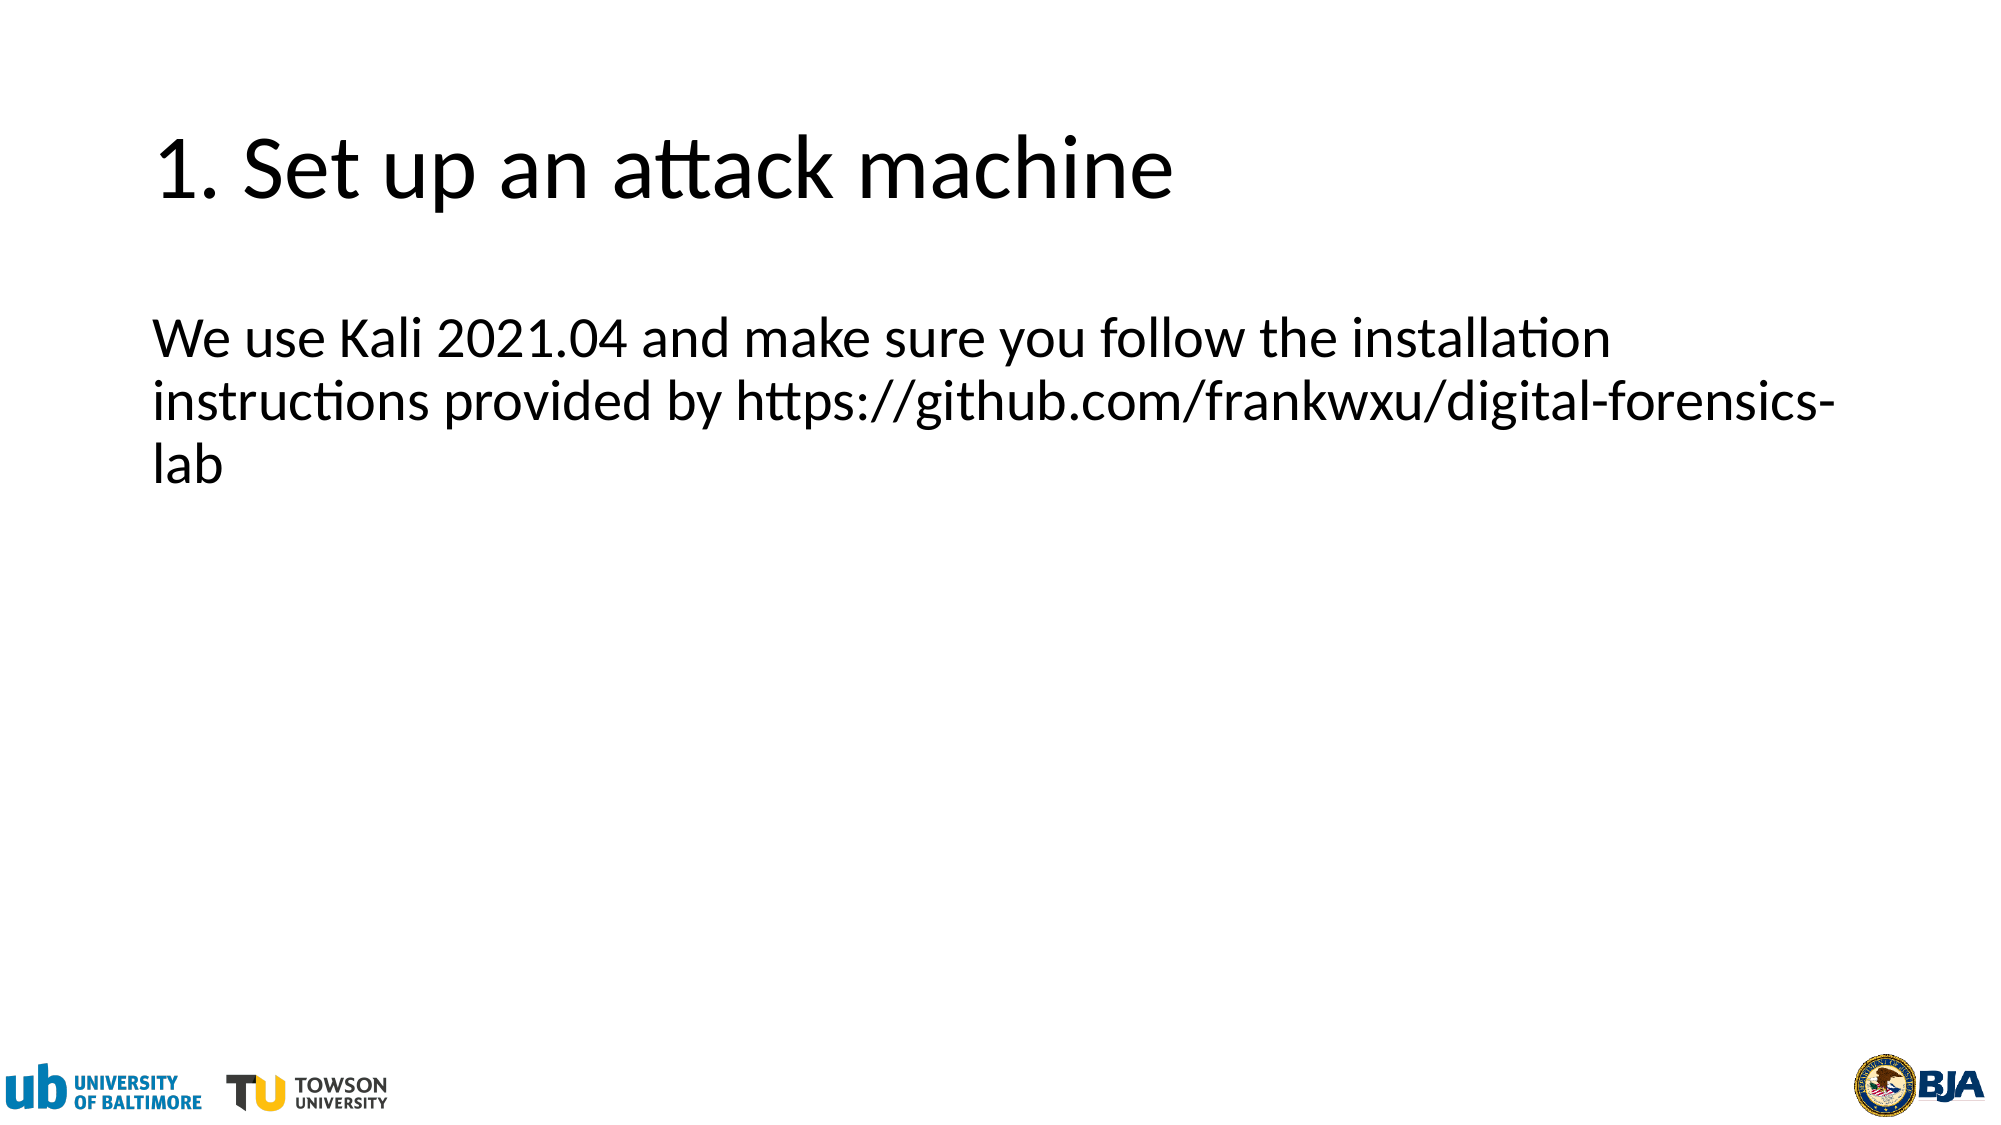

# 1. Set up an attack machine
We use Kali 2021.04 and make sure you follow the installation instructions provided by https://github.com/frankwxu/digital-forensics-lab